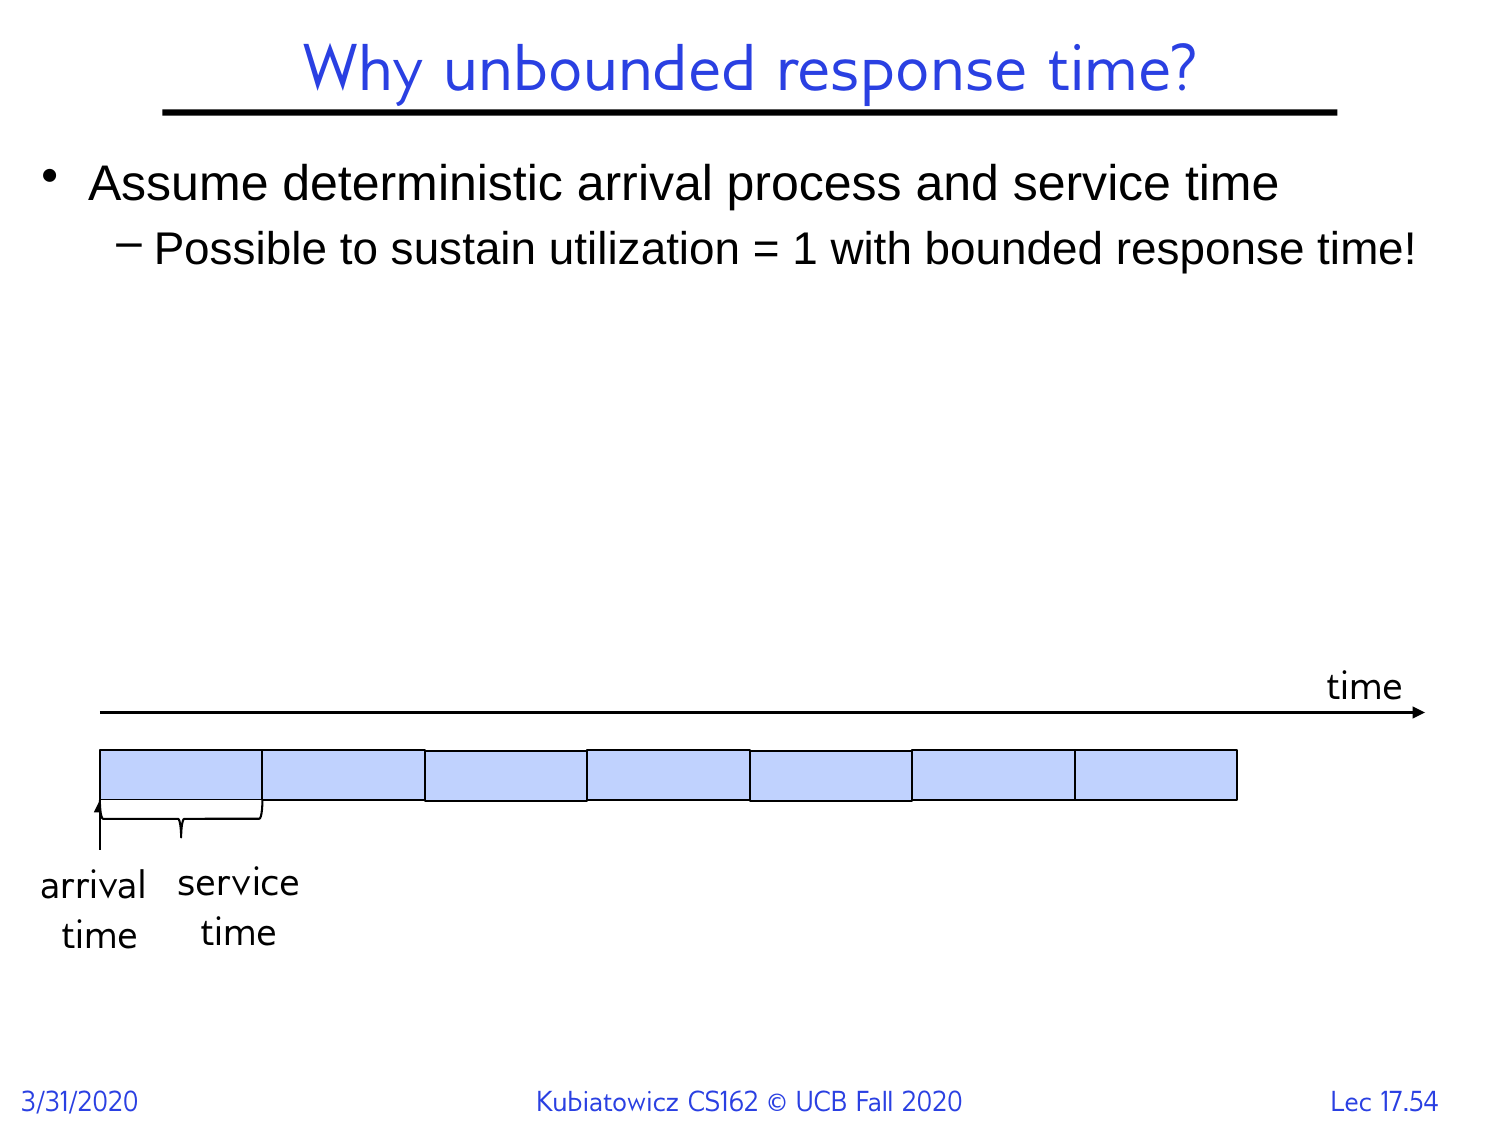

# Why unbounded response time?
Assume deterministic arrival process and service time
Possible to sustain utilization = 1 with bounded response time!
time

arrival
time

service
time